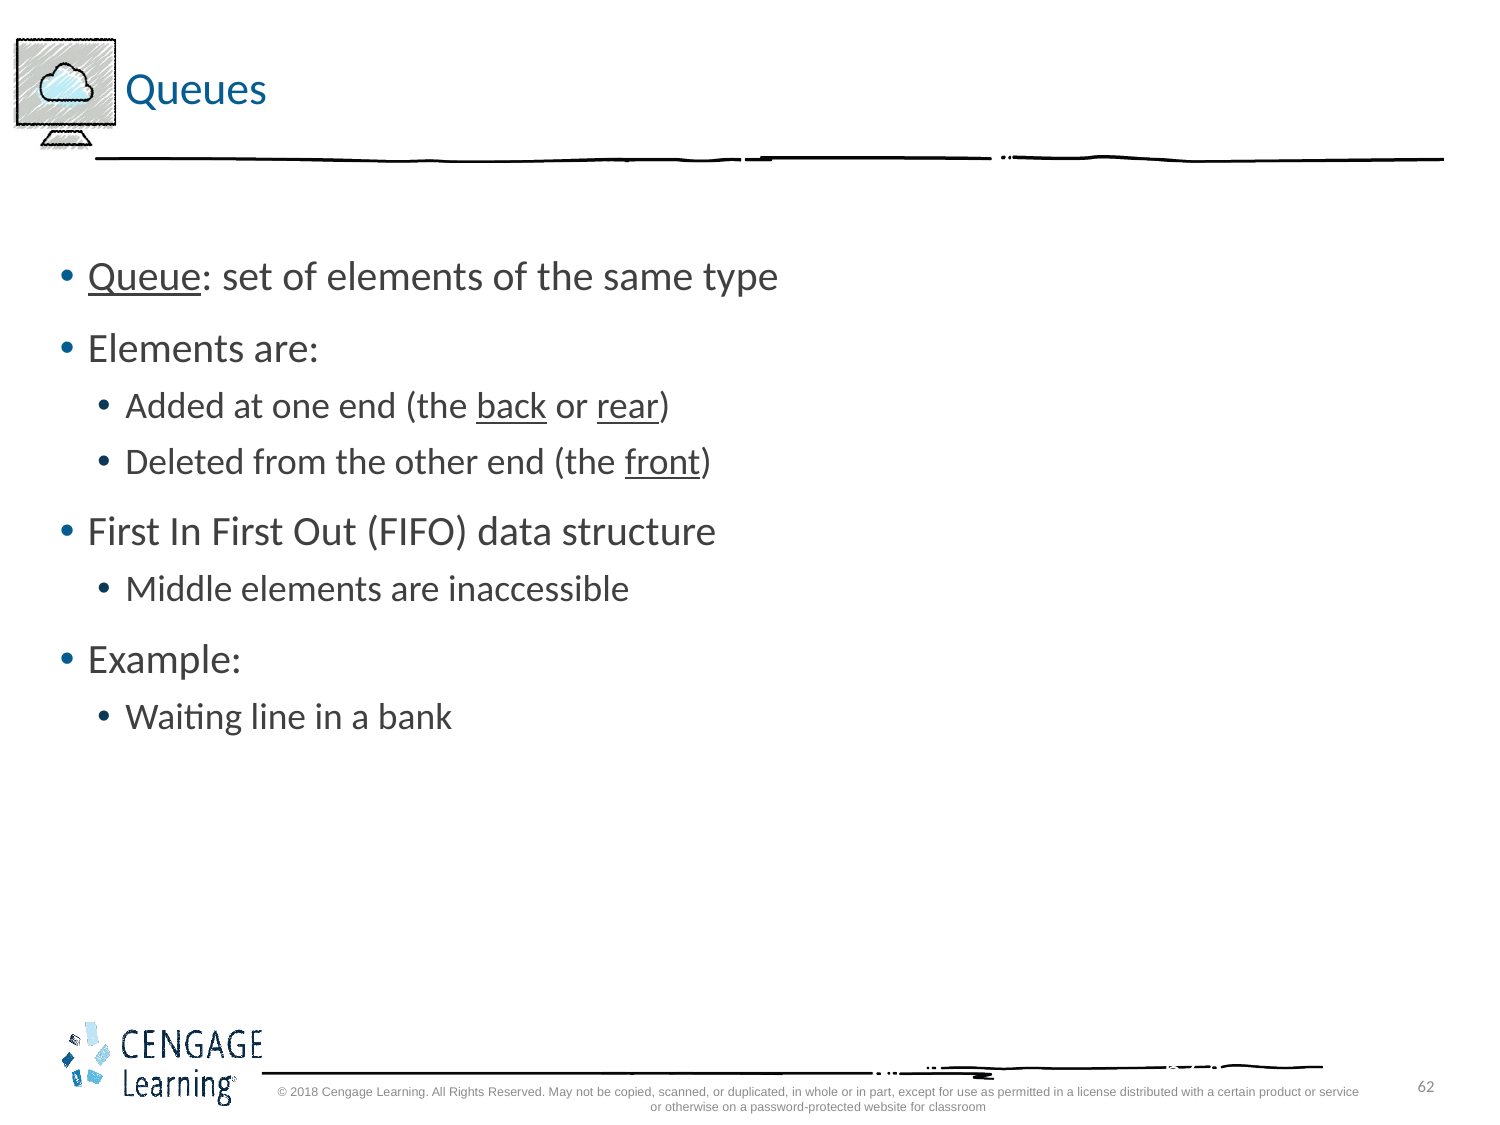

# Queues
Queue: set of elements of the same type
Elements are:
Added at one end (the back or rear)
Deleted from the other end (the front)
First In First Out (FIFO) data structure
Middle elements are inaccessible
Example:
Waiting line in a bank
62
© 2018 Cengage Learning. All Rights Reserved. May not be copied, scanned, or duplicated, in whole or in part, except for use as permitted in a license distributed with a certain product or service or otherwise on a password-protected website for classroom